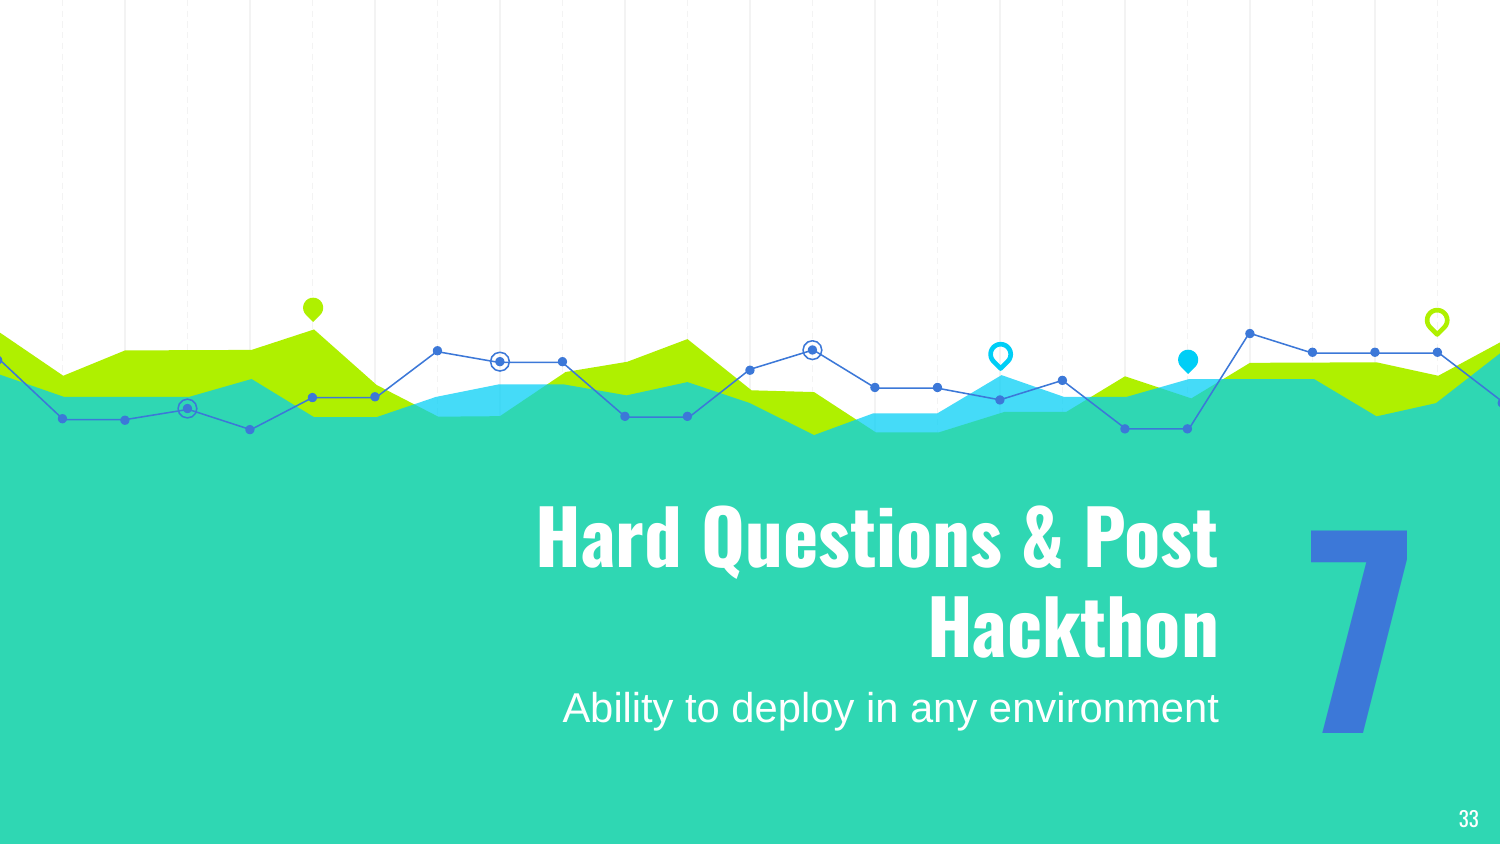

# Hard Questions & Post Hackthon
7
Ability to deploy in any environment
33